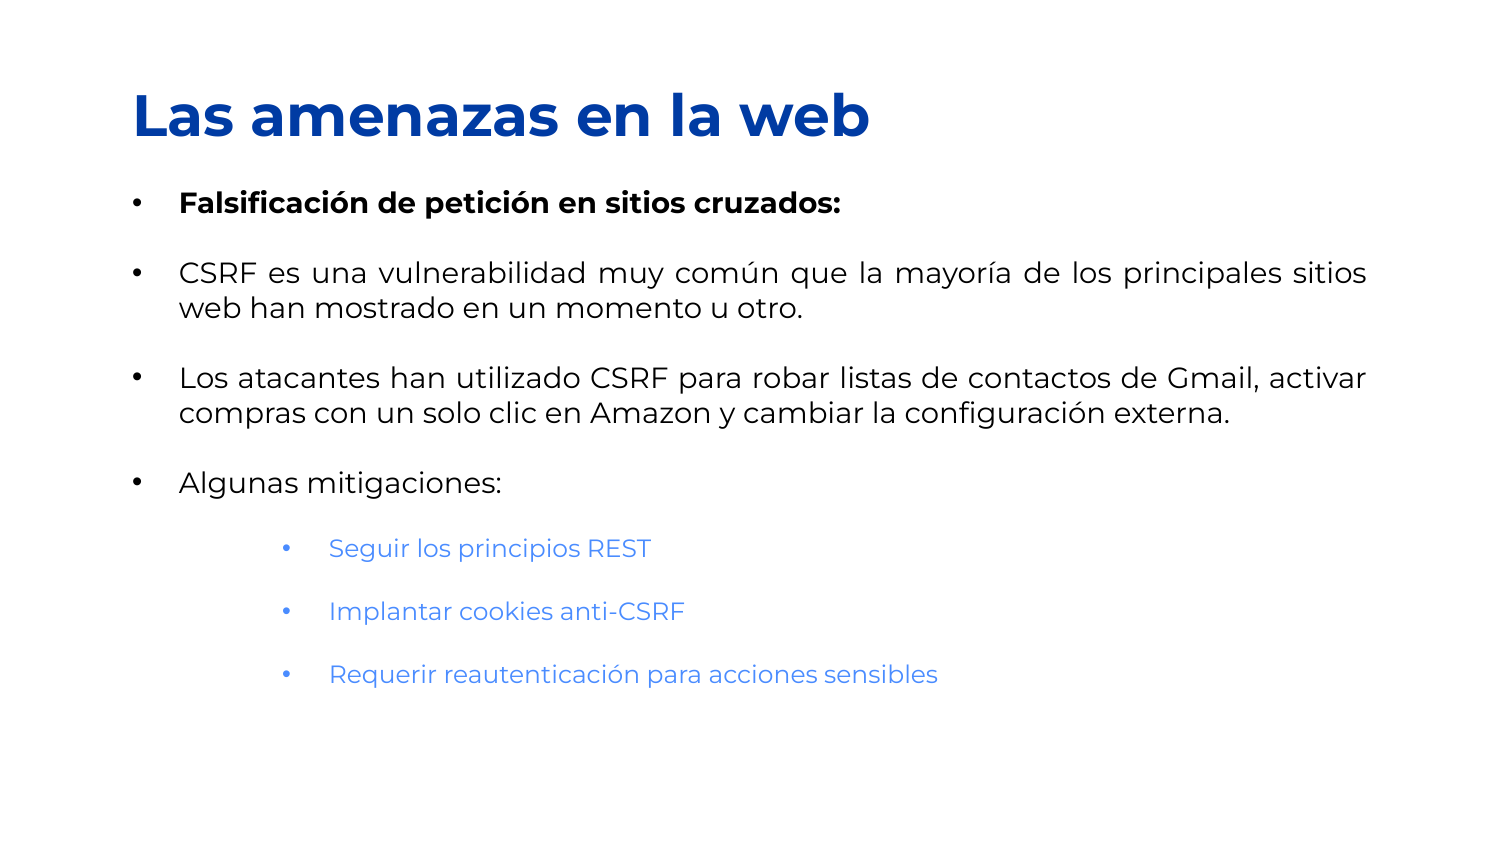

# Las amenazas en la web
Falsificación de petición en sitios cruzados:

CSRF es una vulnerabilidad muy común que la mayoría de los principales sitios web han mostrado en un momento u otro.

Los atacantes han utilizado CSRF para robar listas de contactos de Gmail, activar compras con un solo clic en Amazon y cambiar la configuración externa.

Algunas mitigaciones:
Seguir los principios REST
Implantar cookies anti-CSRF
Requerir reautenticación para acciones sensibles